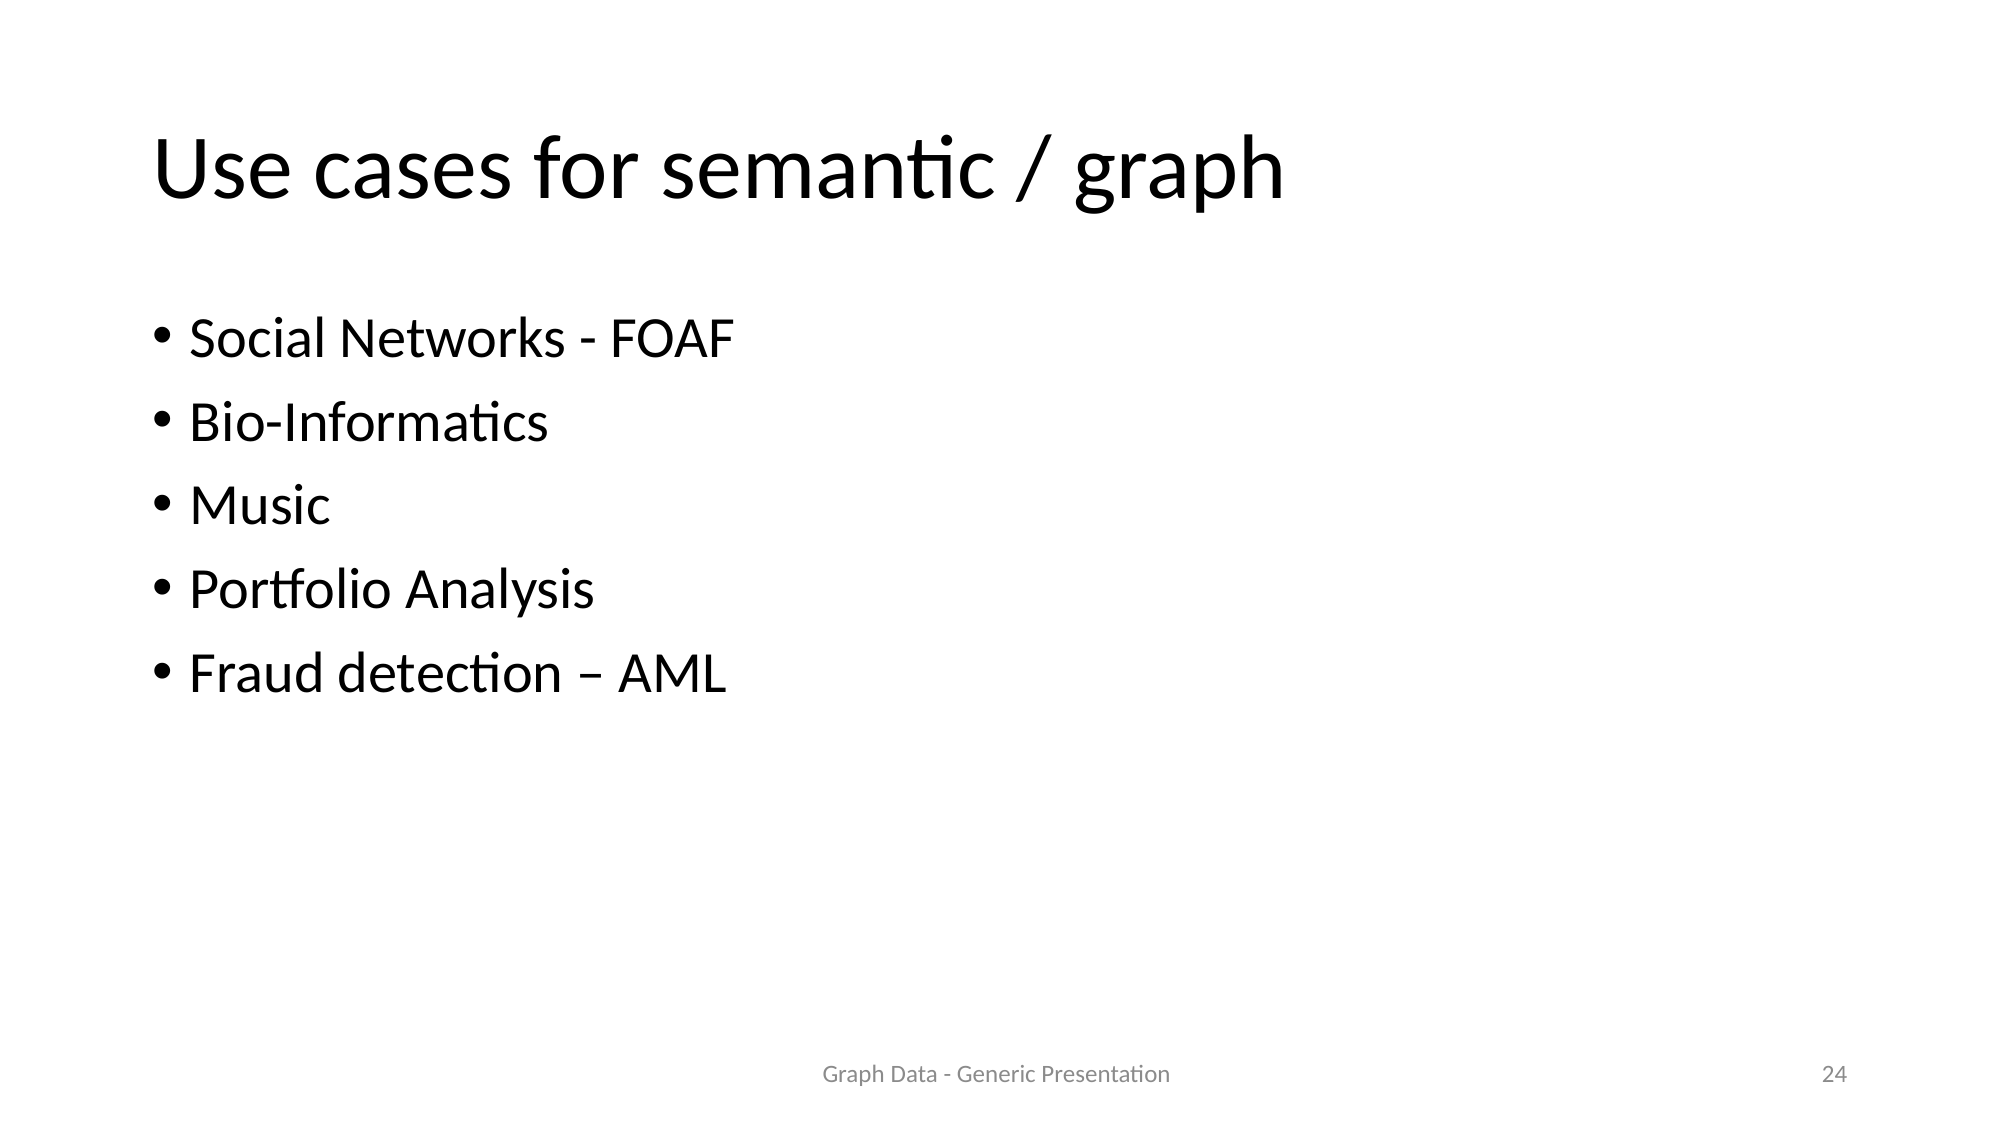

# Use cases for semantic / graph
Social Networks - FOAF
Bio-Informatics
Music
Portfolio Analysis
Fraud detection – AML
Graph Data - Generic Presentation
24